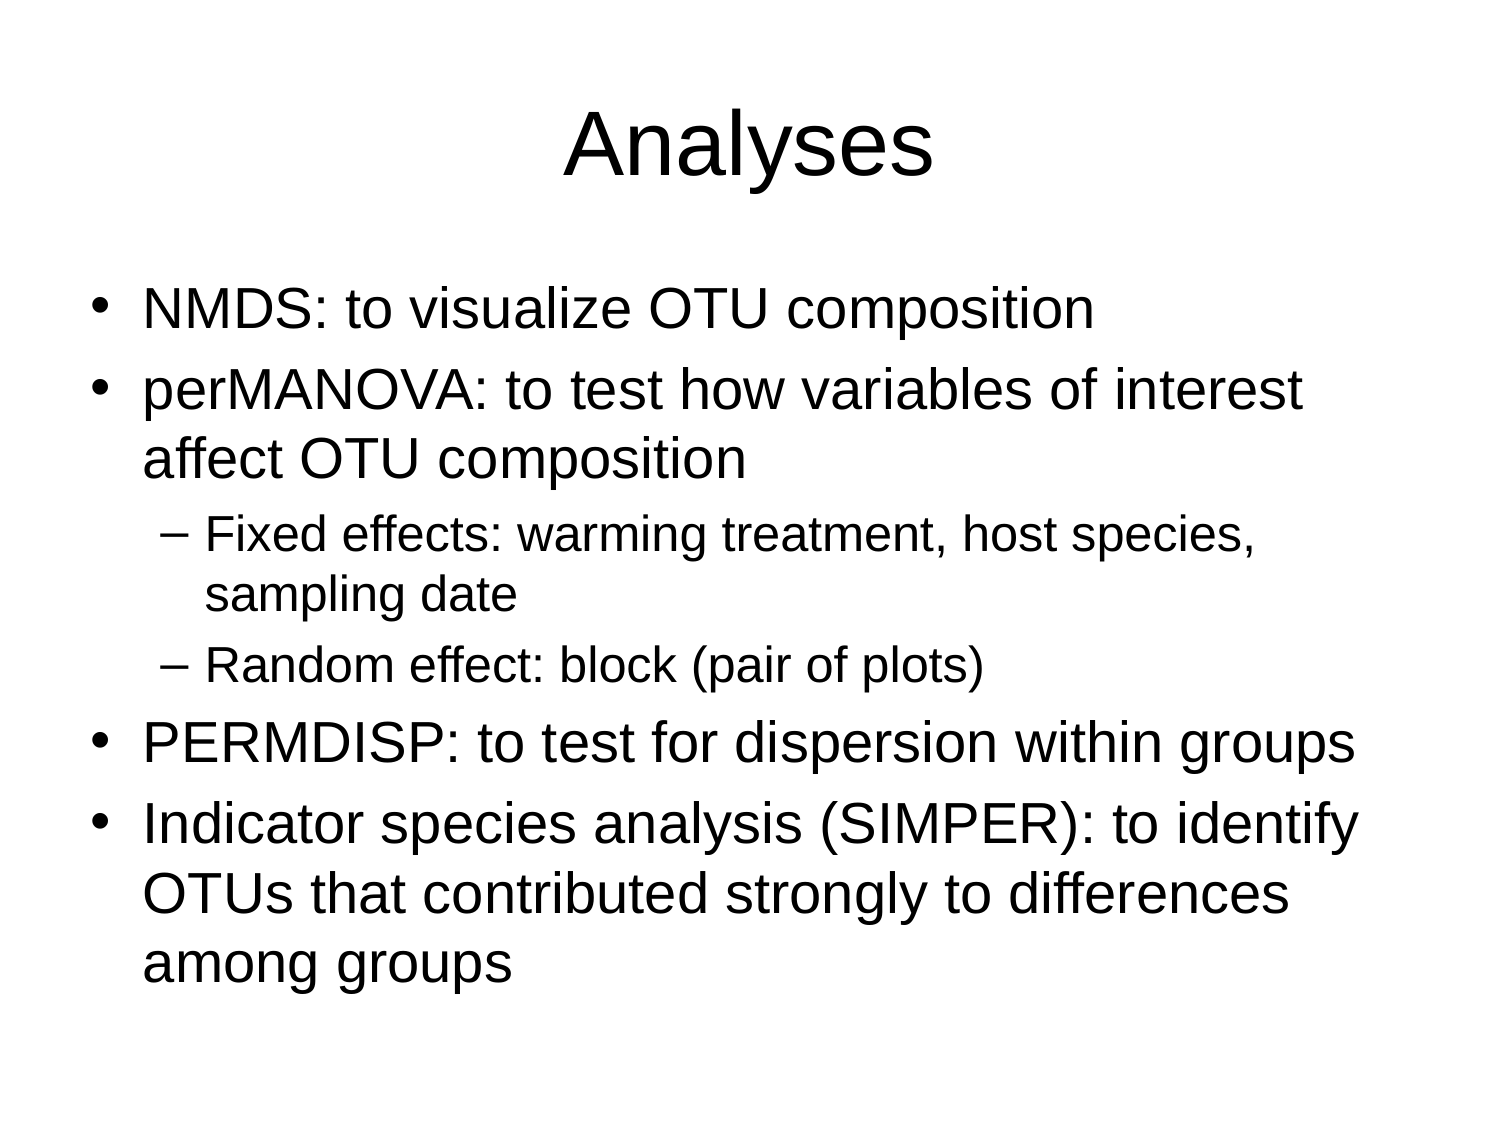

# Analyses
NMDS: to visualize OTU composition
perMANOVA: to test how variables of interest affect OTU composition
Fixed effects: warming treatment, host species, sampling date
Random effect: block (pair of plots)
PERMDISP: to test for dispersion within groups
Indicator species analysis (SIMPER): to identify OTUs that contributed strongly to differences among groups